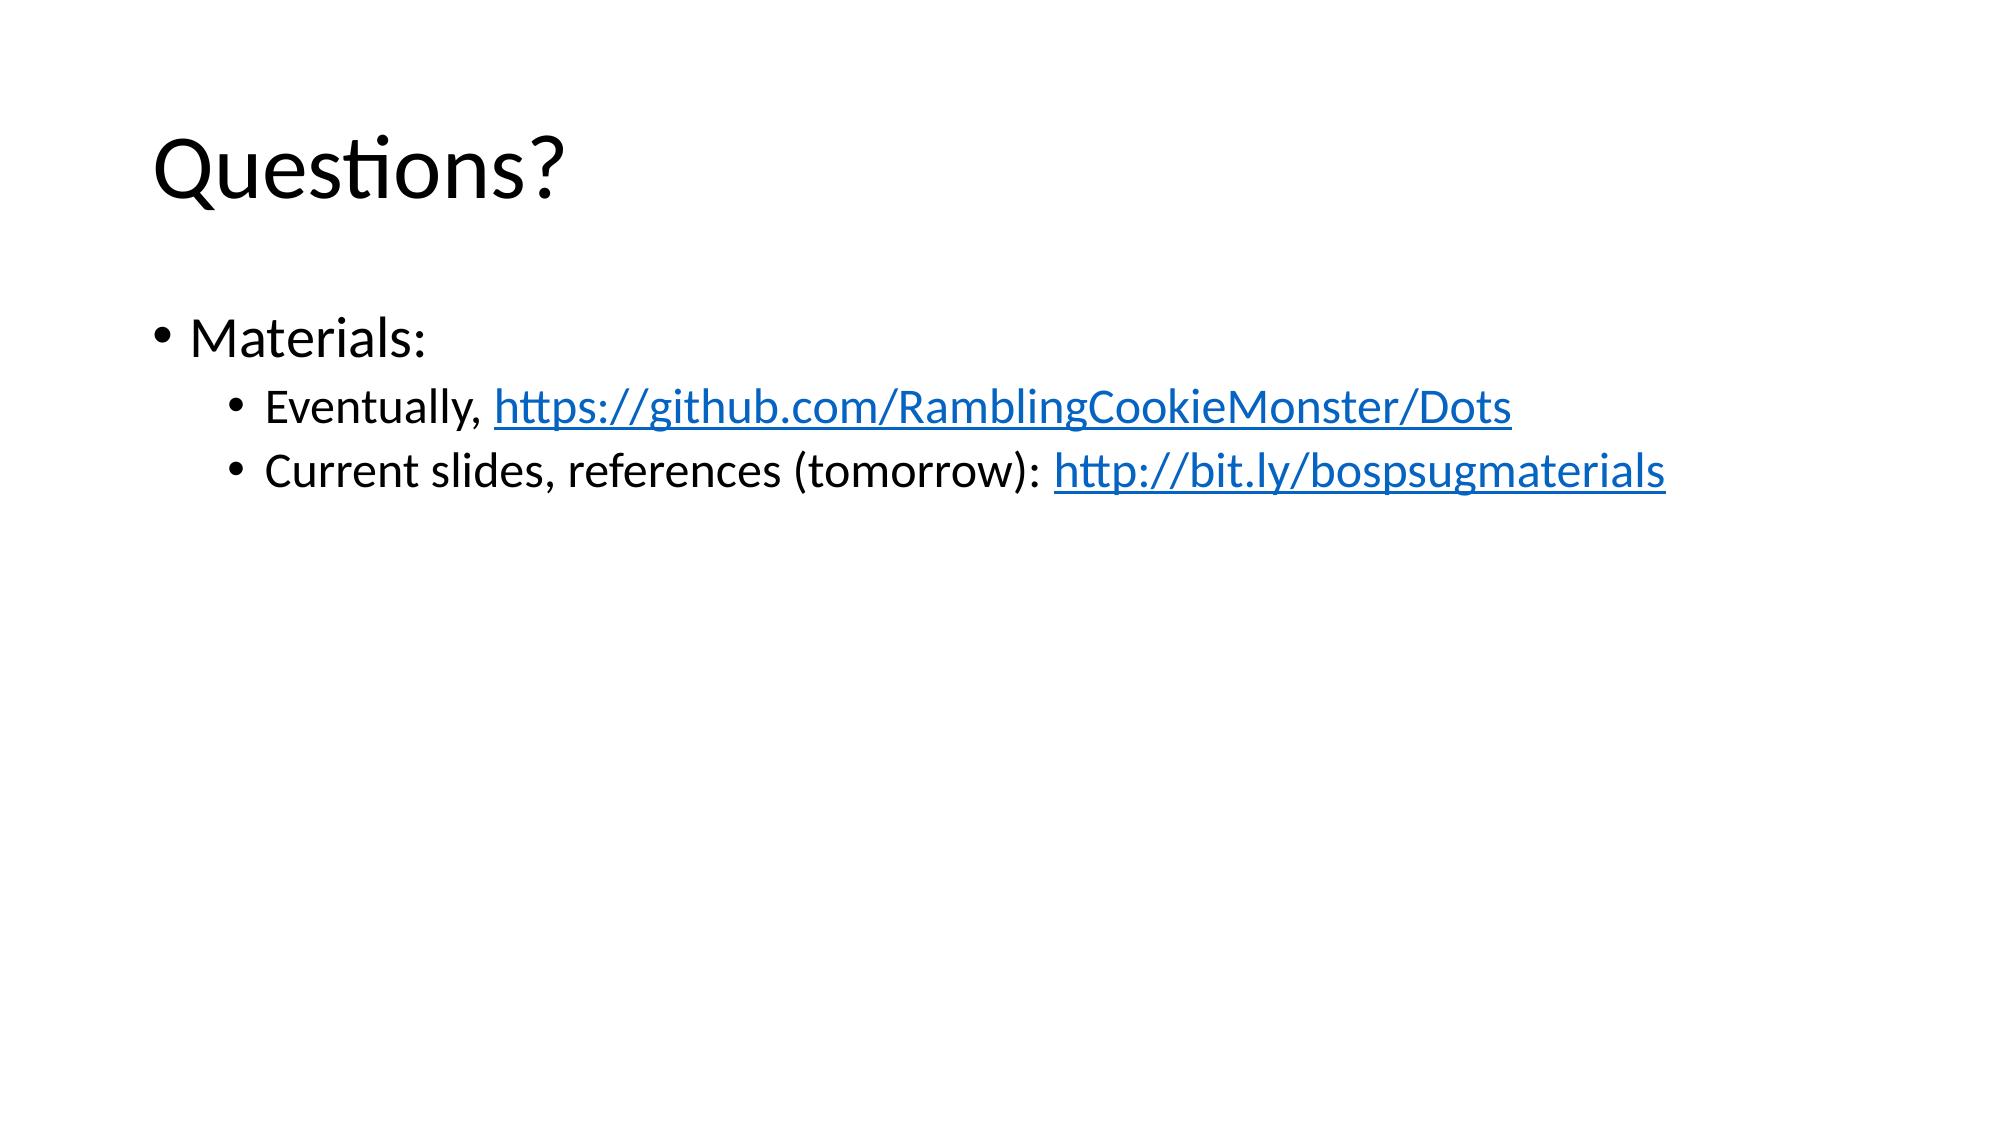

# Questions?
Materials:
Eventually, https://github.com/RamblingCookieMonster/Dots
Current slides, references (tomorrow): http://bit.ly/bospsugmaterials